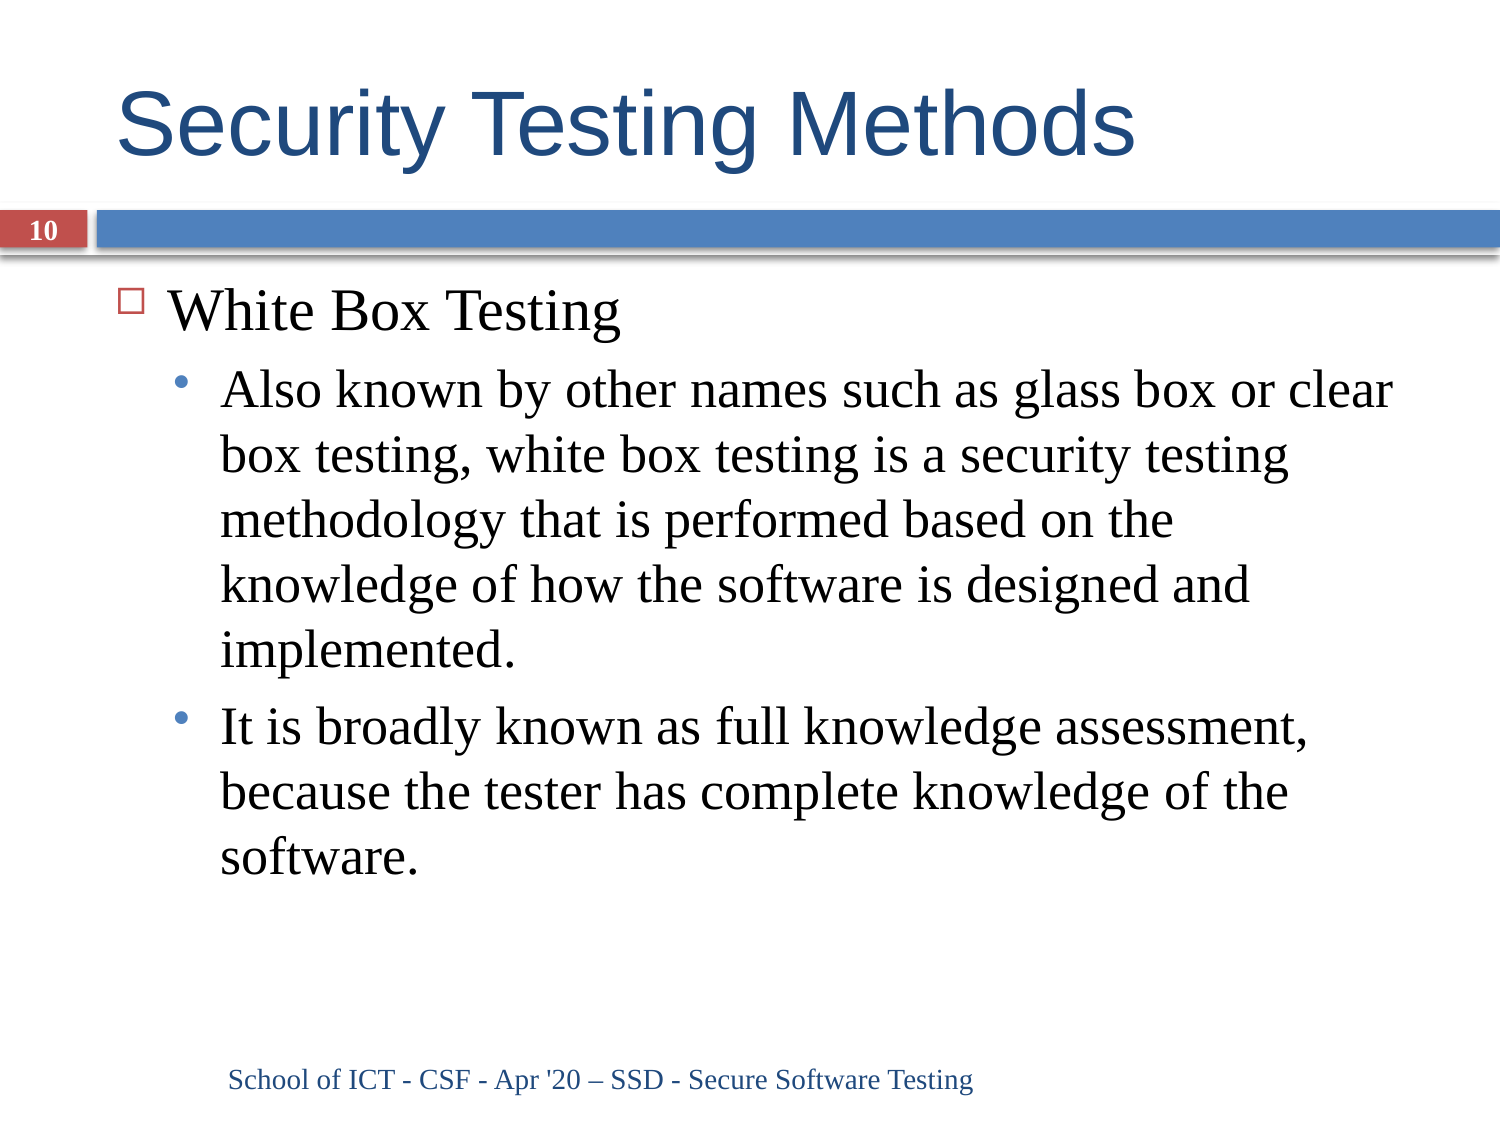

# Security Testing Methods
10
White Box Testing
Also known by other names such as glass box or clear box testing, white box testing is a security testing methodology that is performed based on the knowledge of how the software is designed and implemented.
It is broadly known as full knowledge assessment, because the tester has complete knowledge of the software.
School of ICT - CSF - Apr '20 – SSD - Secure Software Testing